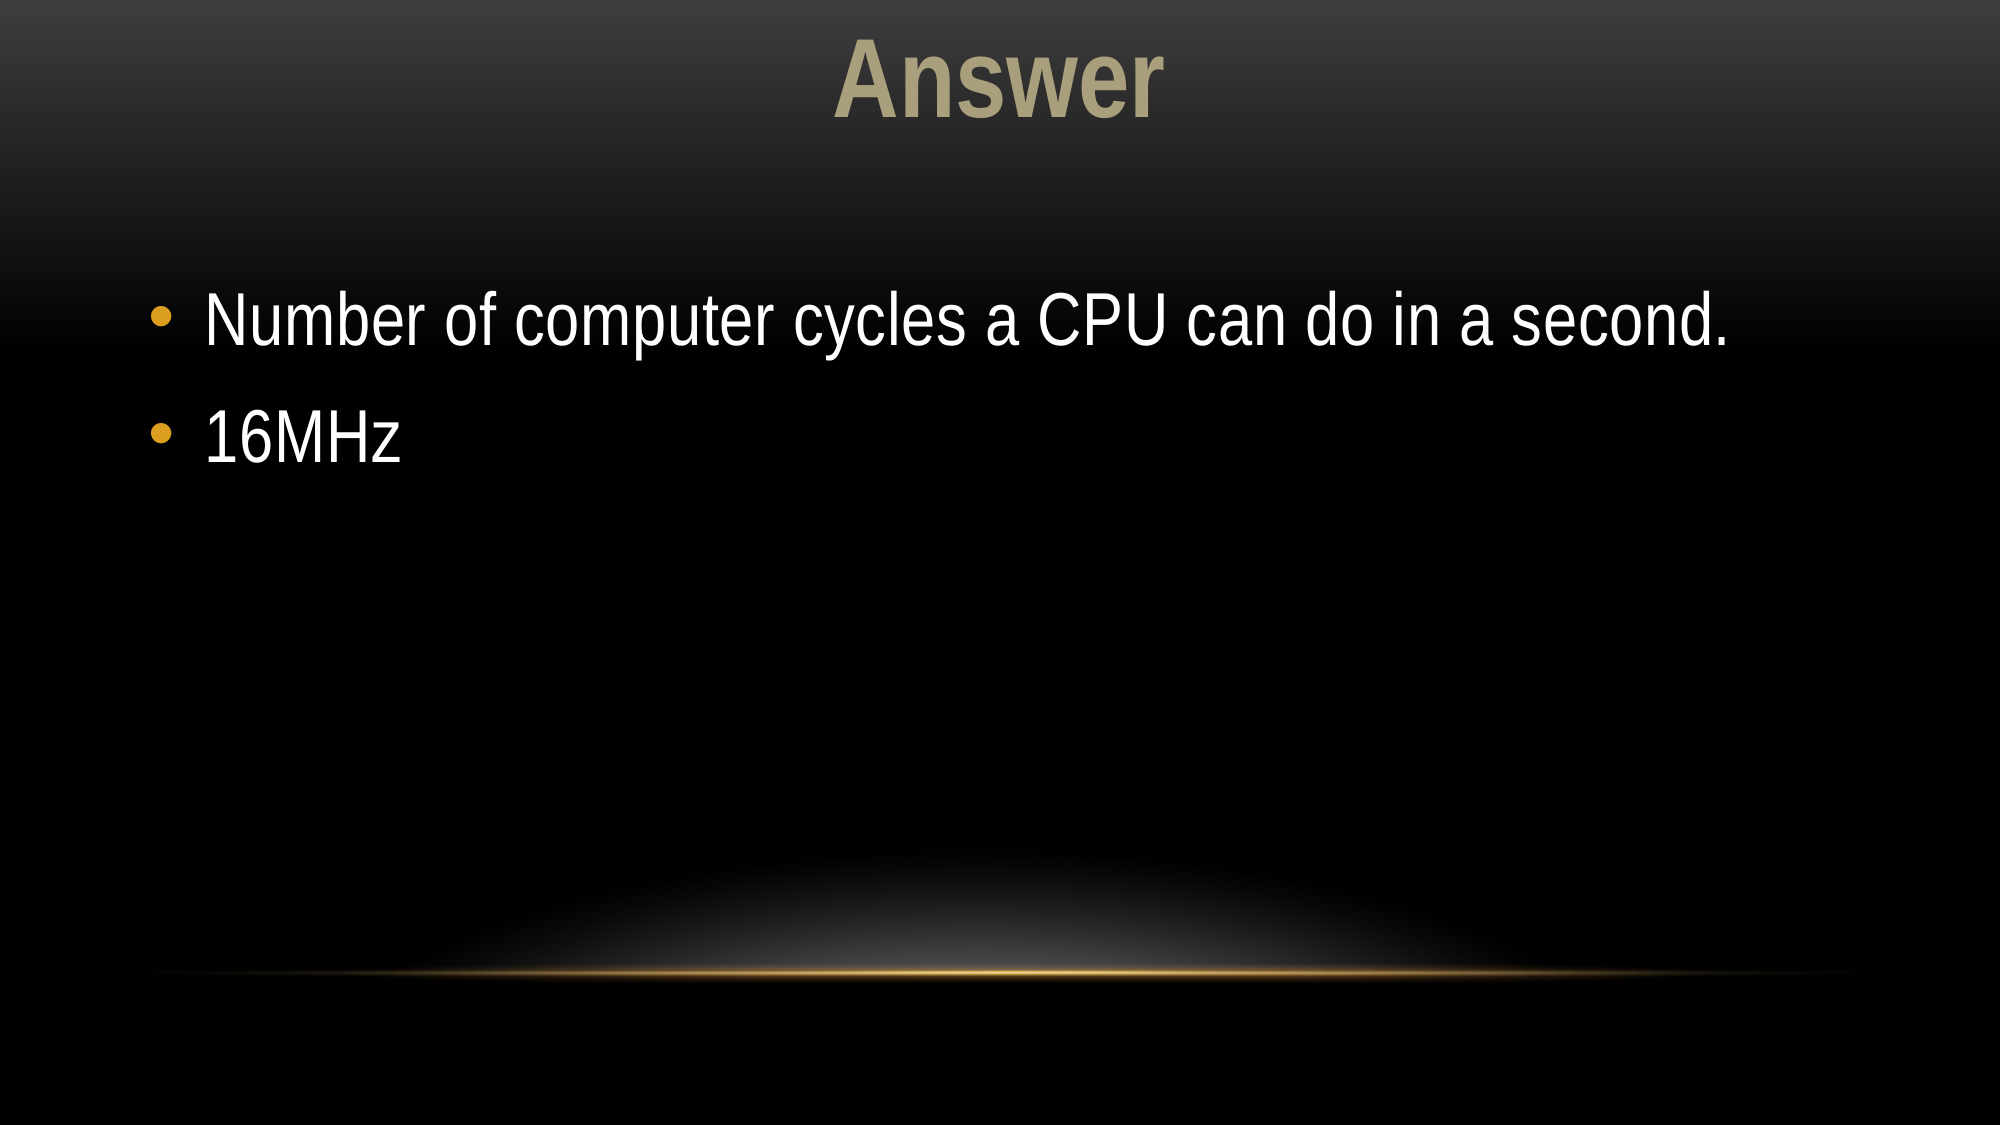

Answer
#
Number of computer cycles a CPU can do in a second.
16MHz